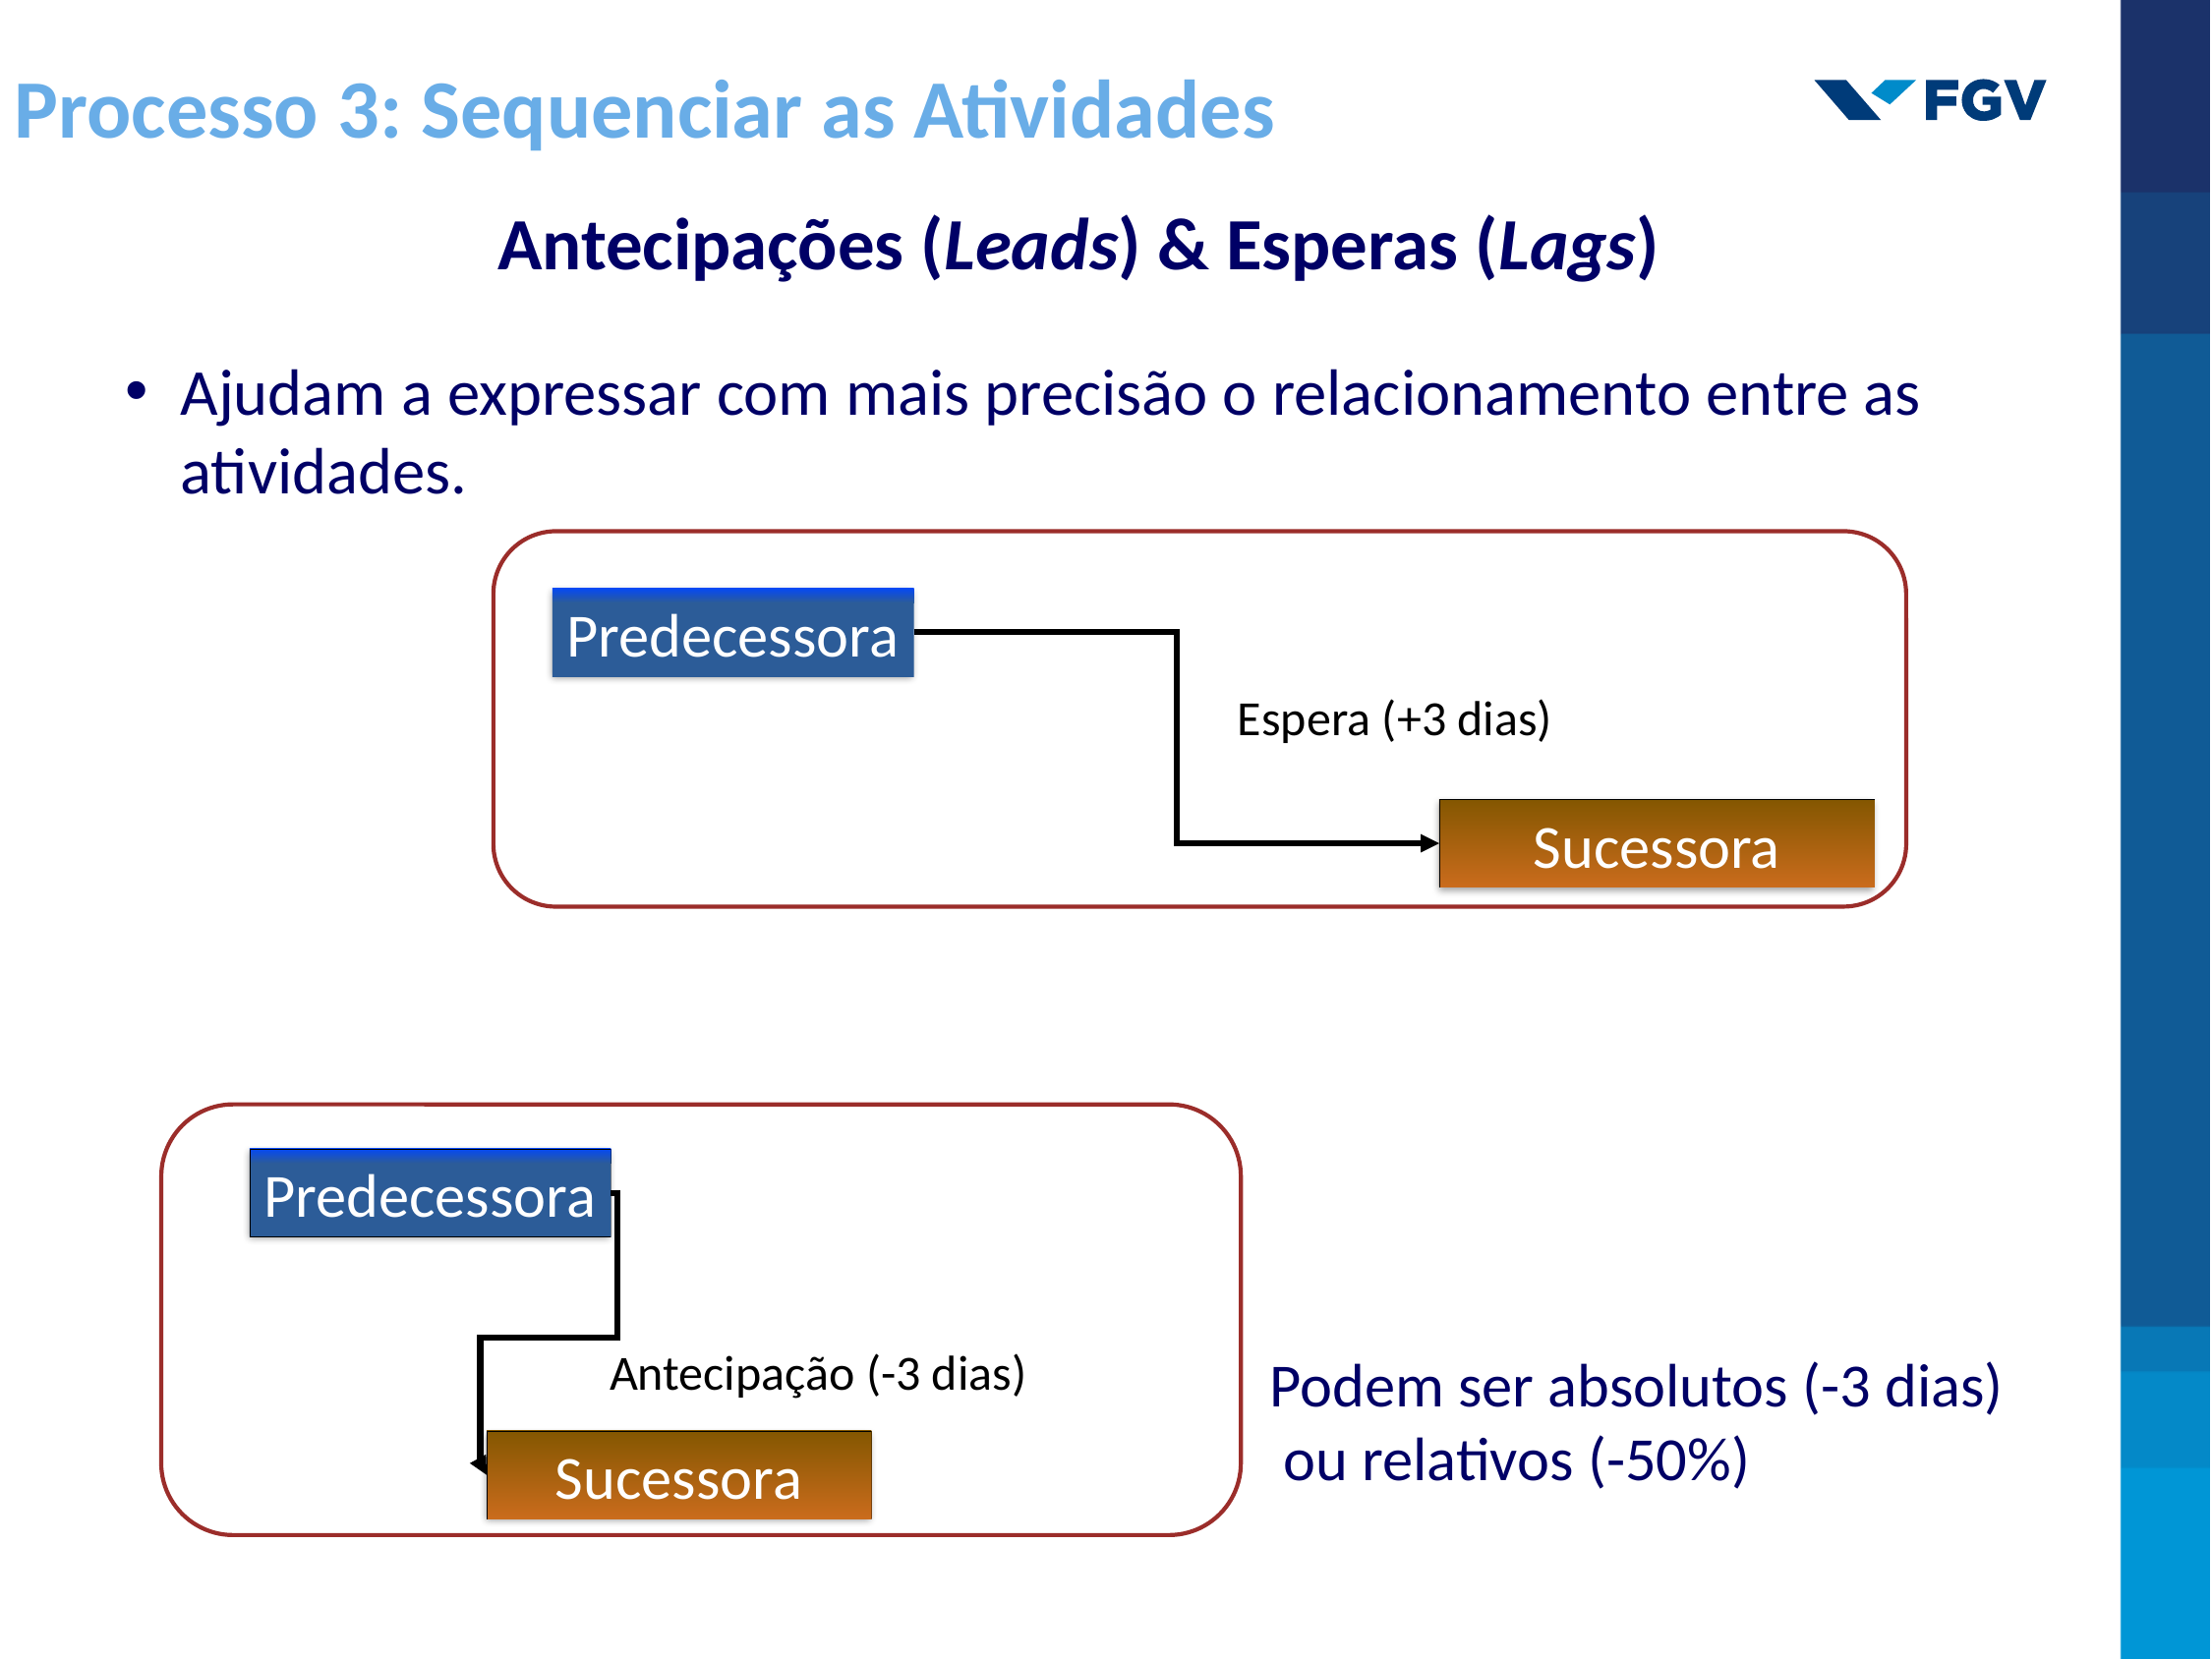

Processo 3: Sequenciar as Atividades
Antecipações (Leads) & Esperas (Lags)
Ajudam a expressar com mais precisão o relacionamento entre as atividades.

Predecessora
Sucessora
Espera (+3 dias)

Predecessora
Sucessora
Antecipação (-3 dias)
Podem ser absolutos (-3 dias)
 ou relativos (-50%)